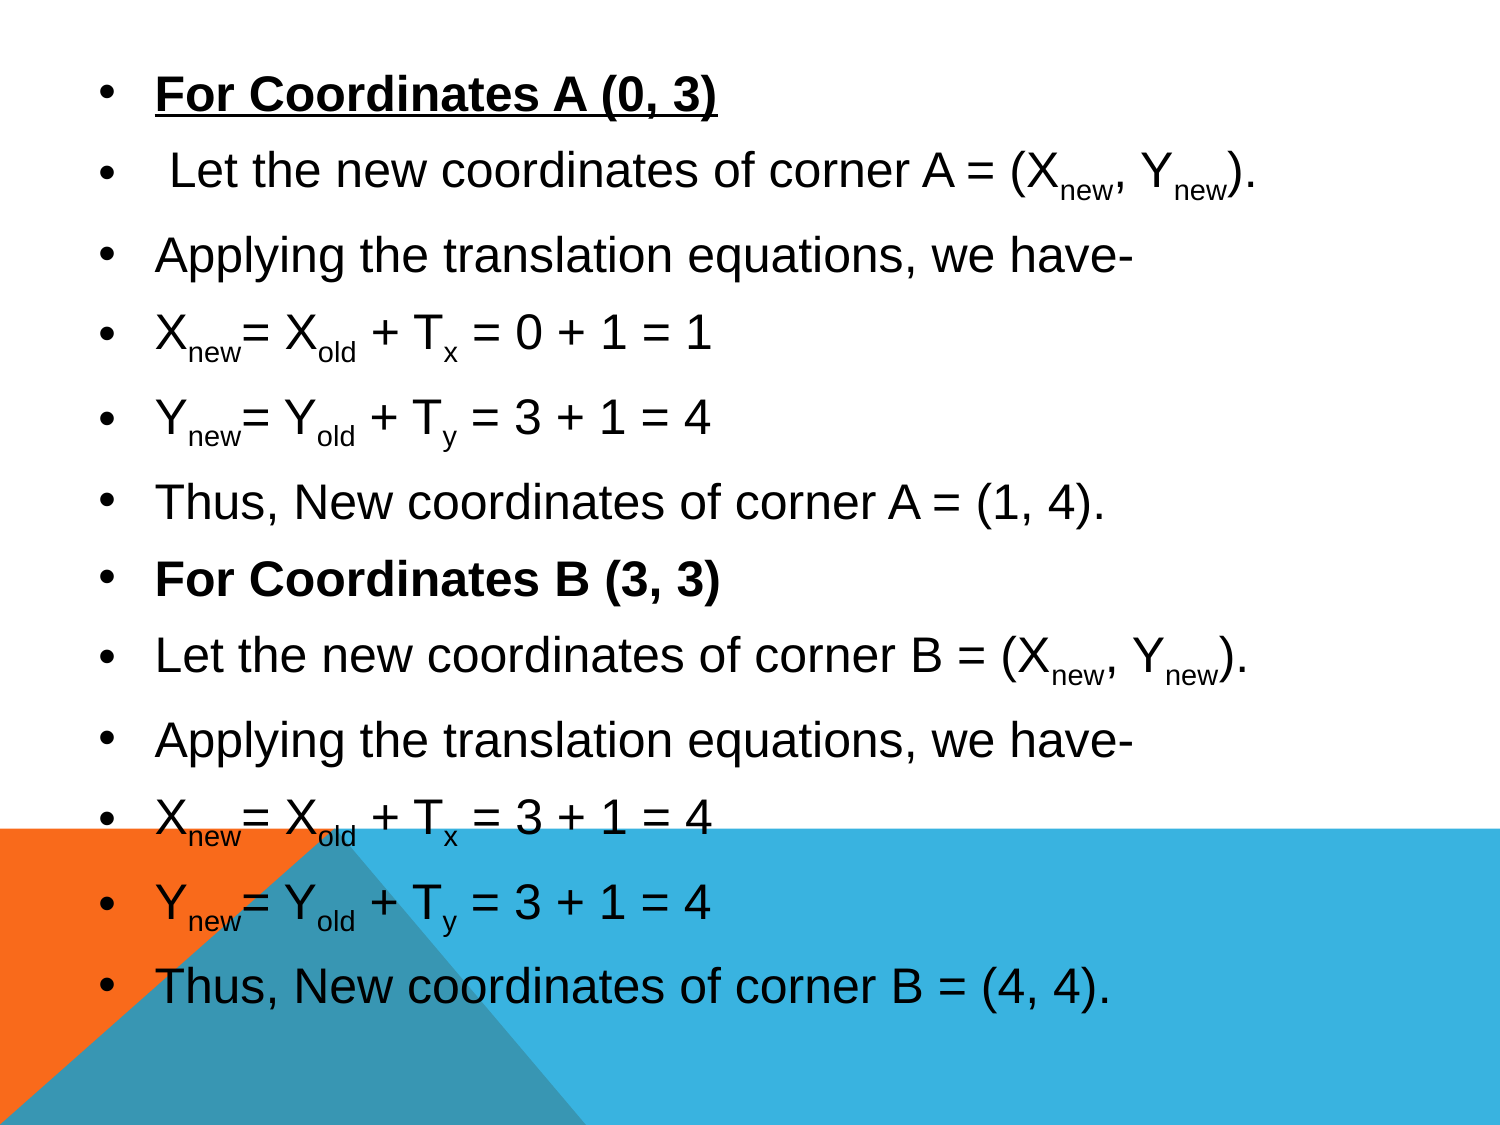

For Coordinates A (0, 3)
 Let the new coordinates of corner A = (Xnew, Ynew).
Applying the translation equations, we have-
Xnew= Xold + Tx = 0 + 1 = 1
Ynew= Yold + Ty = 3 + 1 = 4
Thus, New coordinates of corner A = (1, 4).
For Coordinates B (3, 3)
Let the new coordinates of corner B = (Xnew, Ynew).
Applying the translation equations, we have-
Xnew= Xold + Tx = 3 + 1 = 4
Ynew= Yold + Ty = 3 + 1 = 4
Thus, New coordinates of corner B = (4, 4).